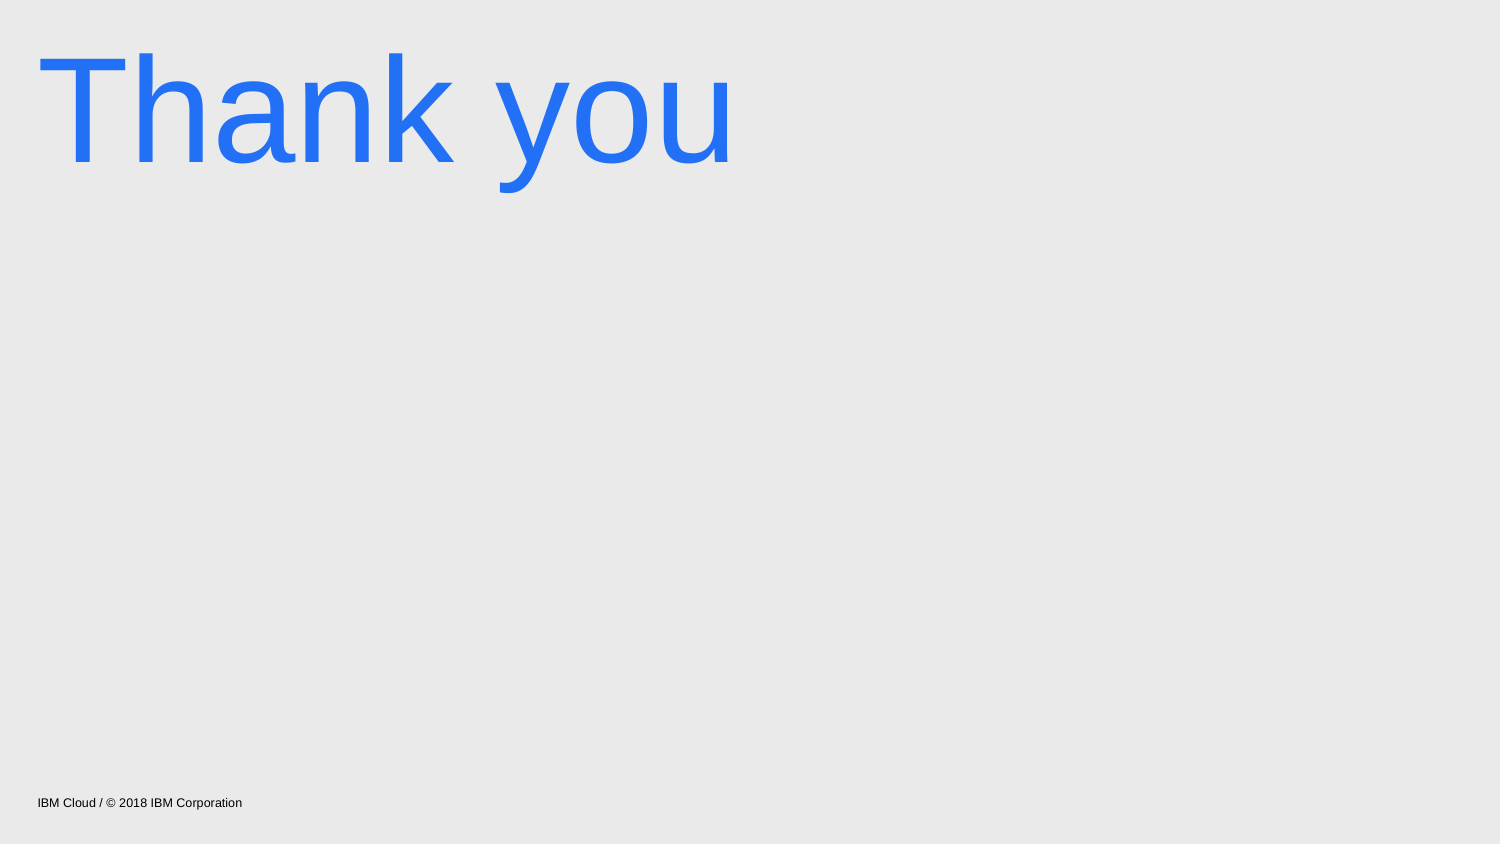

# Thank you
IBM Cloud / © 2018 IBM Corporation